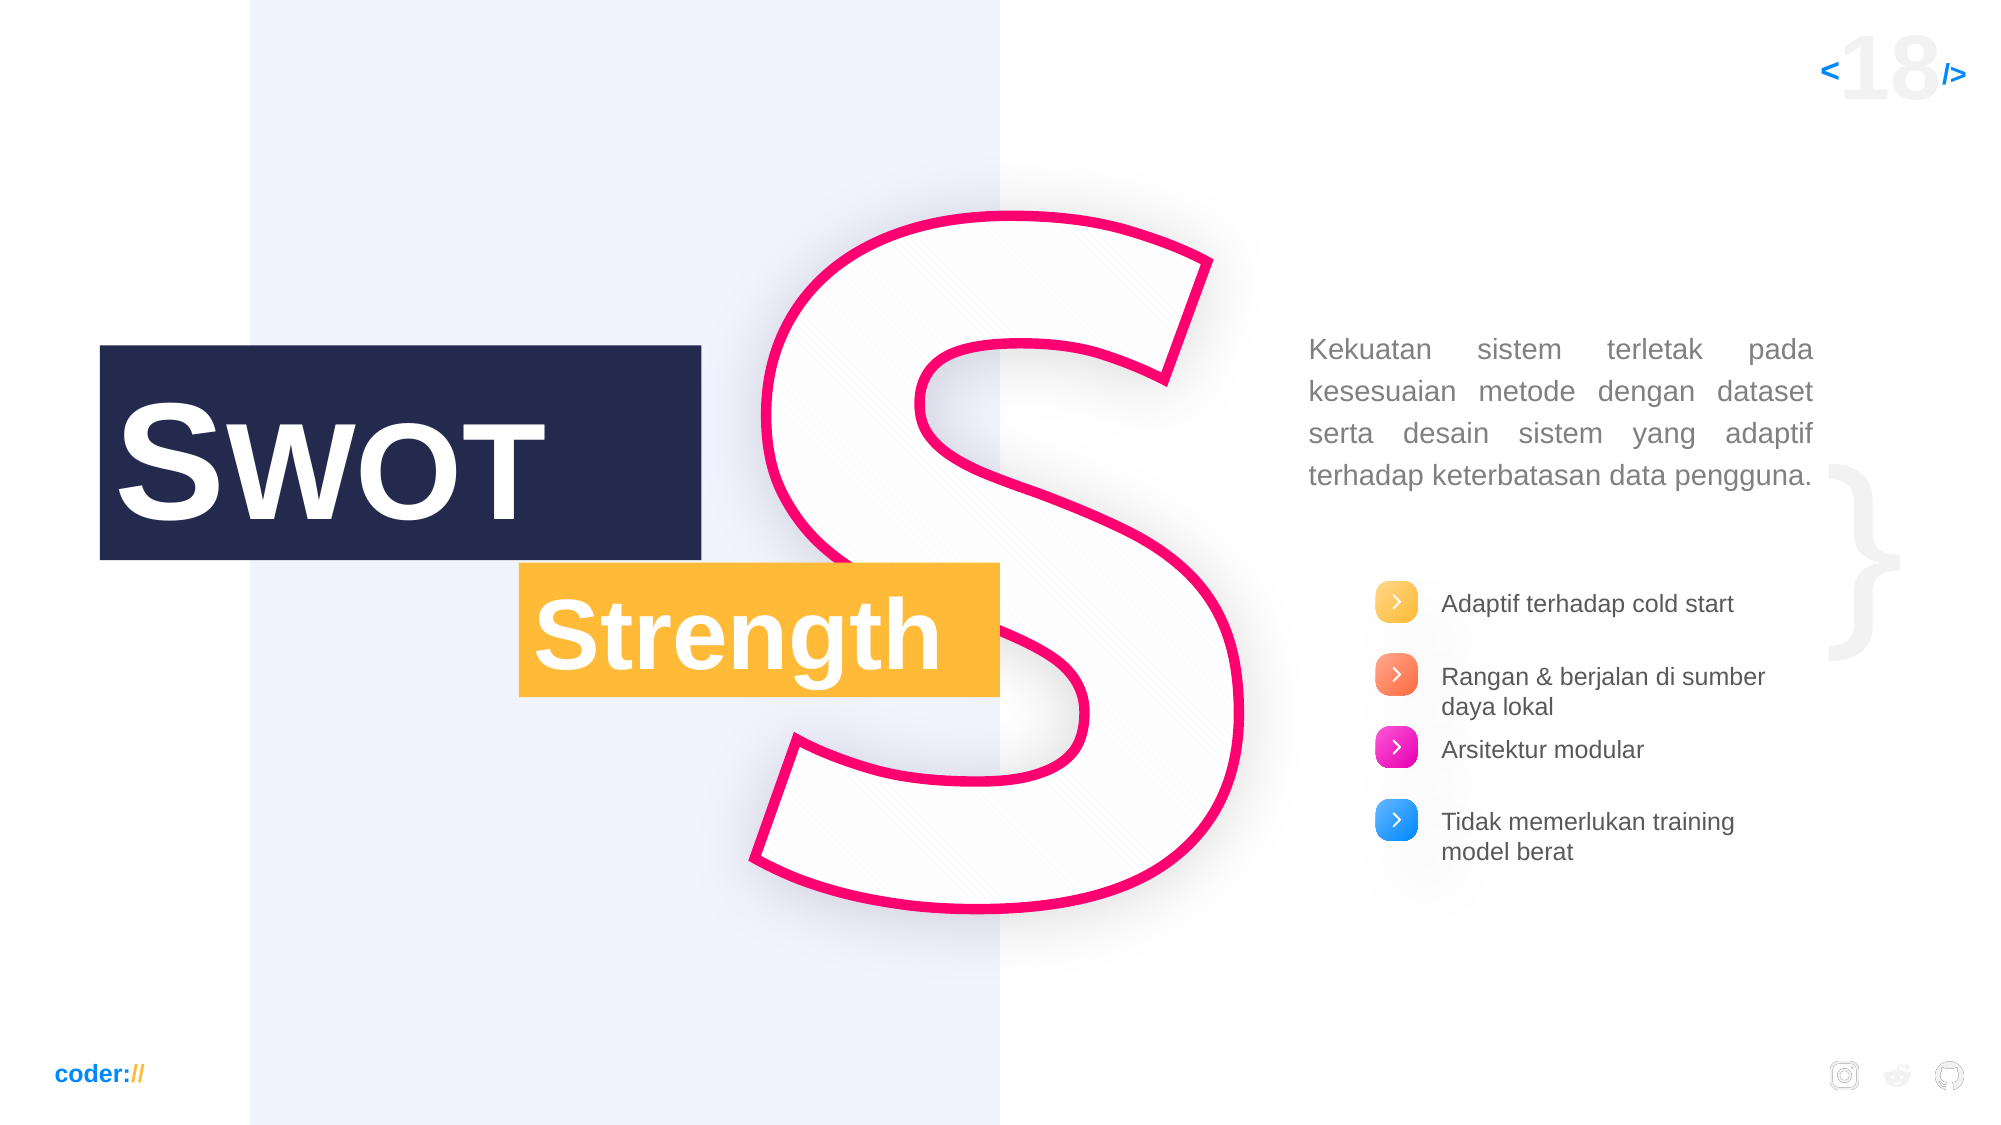

Kekuatan sistem terletak pada kesesuaian metode dengan dataset serta desain sistem yang adaptif terhadap keterbatasan data pengguna.
SWOT

Strength
Adaptif terhadap cold start

Rangan & berjalan di sumber daya lokal

Arsitektur modular

Tidak memerlukan training model berat